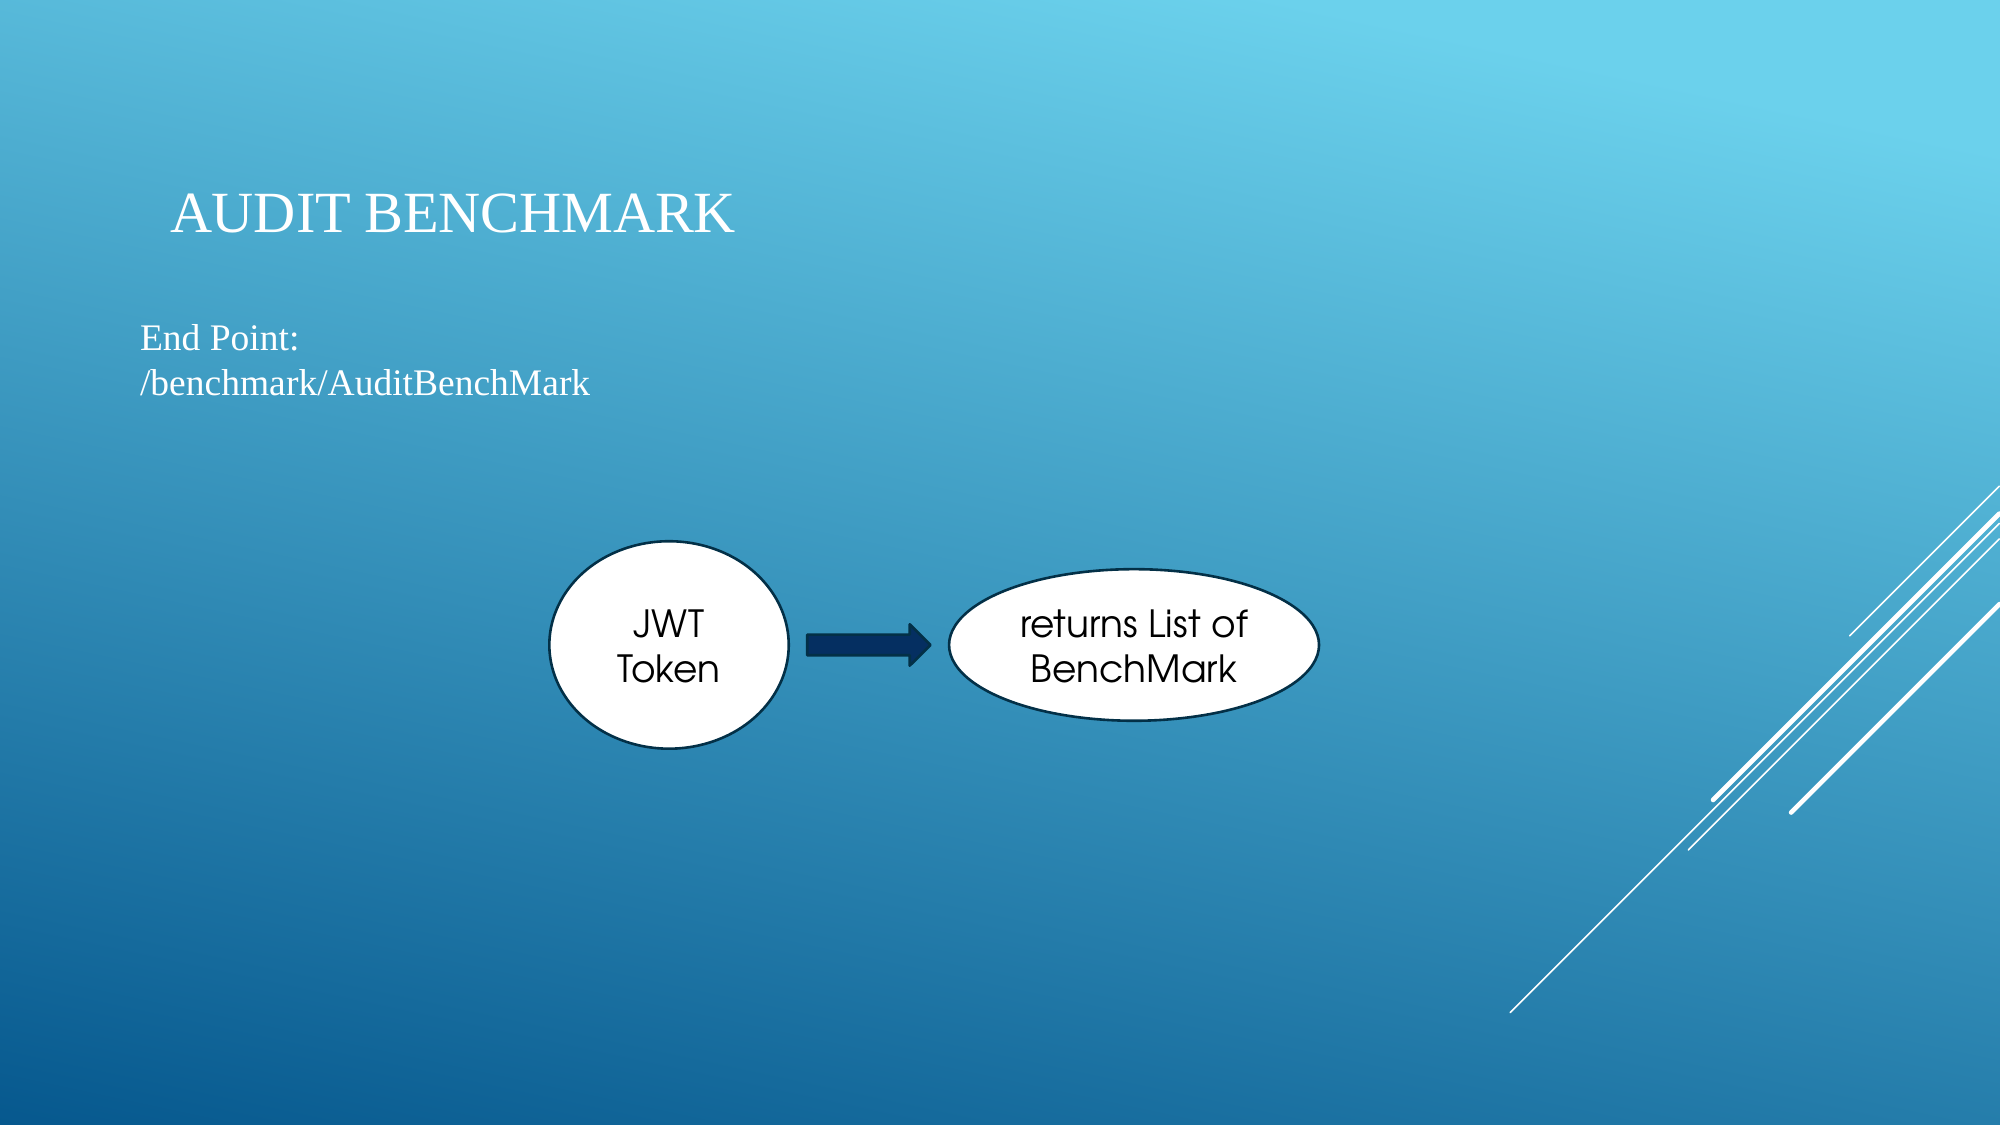

Audit benchmark
End Point:
/benchmark/AuditBenchMark
JWT Token
returns List of BenchMark